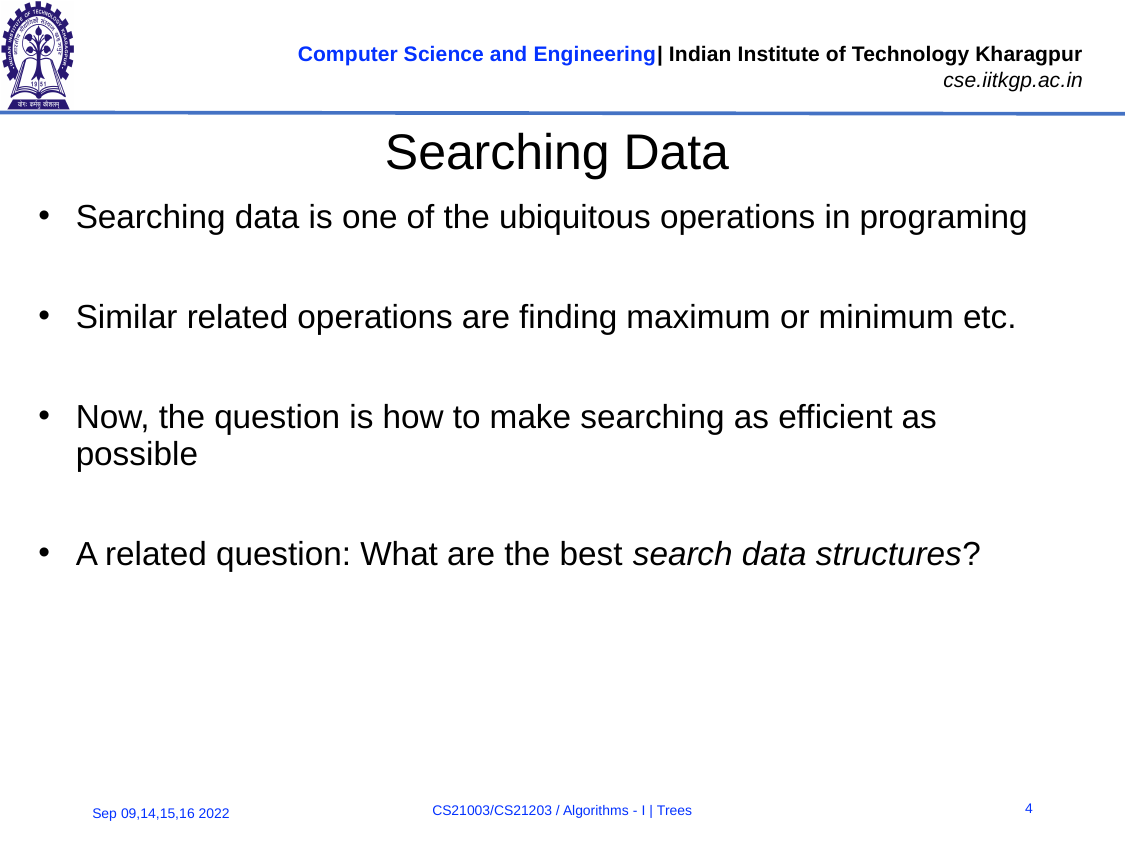

# Searching Data
Searching data is one of the ubiquitous operations in programing

Similar related operations are finding maximum or minimum etc.

Now, the question is how to make searching as efficient as possible

A related question: What are the best search data structures?
4
CS21003/CS21203 / Algorithms - I | Trees
Sep 09,14,15,16 2022